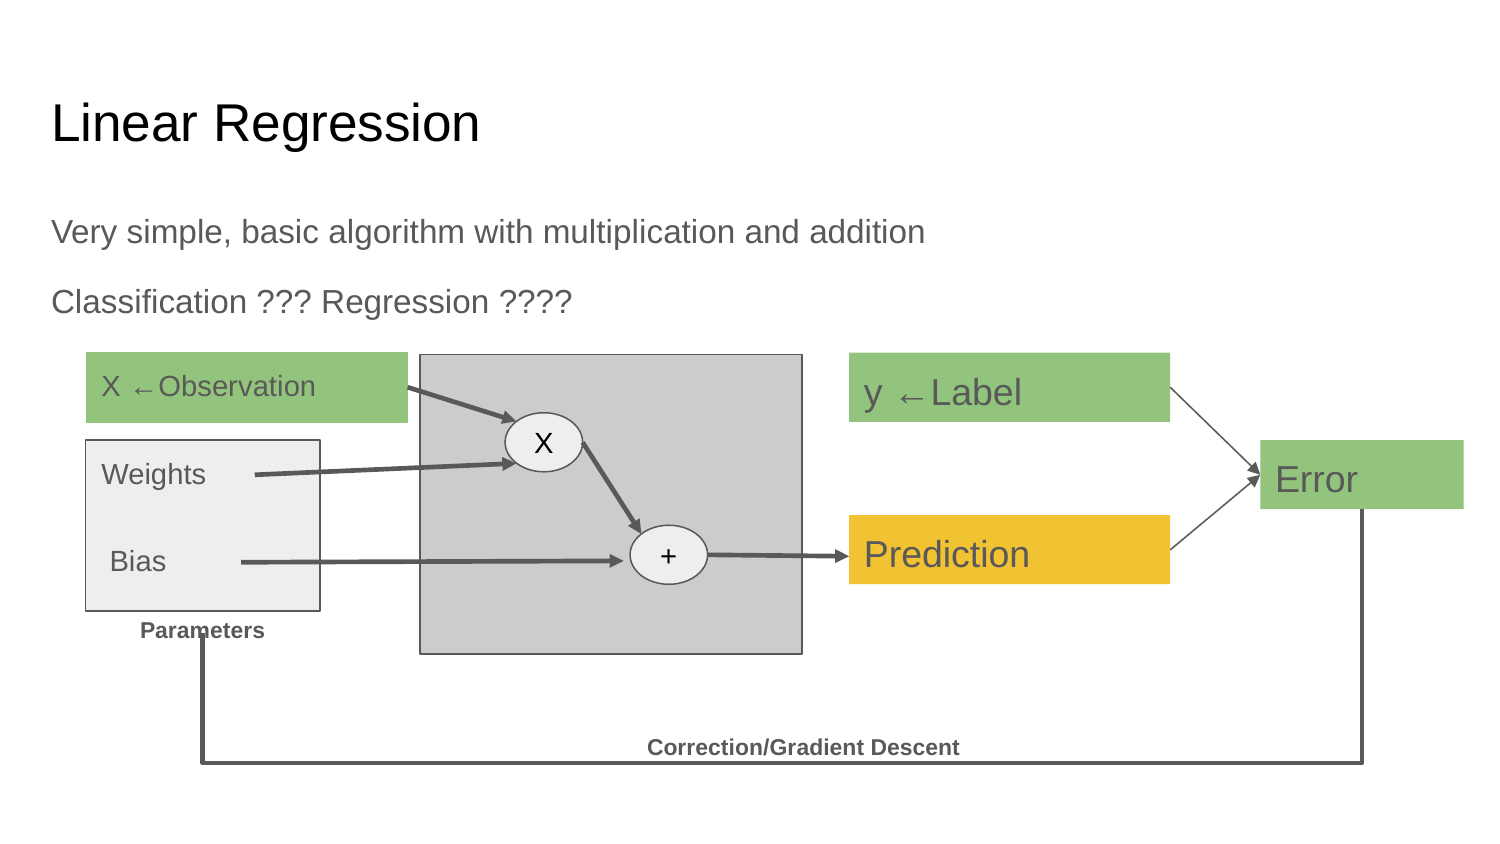

# Linear Regression
Very simple, basic algorithm with multiplication and addition
Classification ??? Regression ????

X ←Observation
y ←Label

X
Weights
Error

Prediction
+
Bias

Parameters
Correction/Gradient Descent